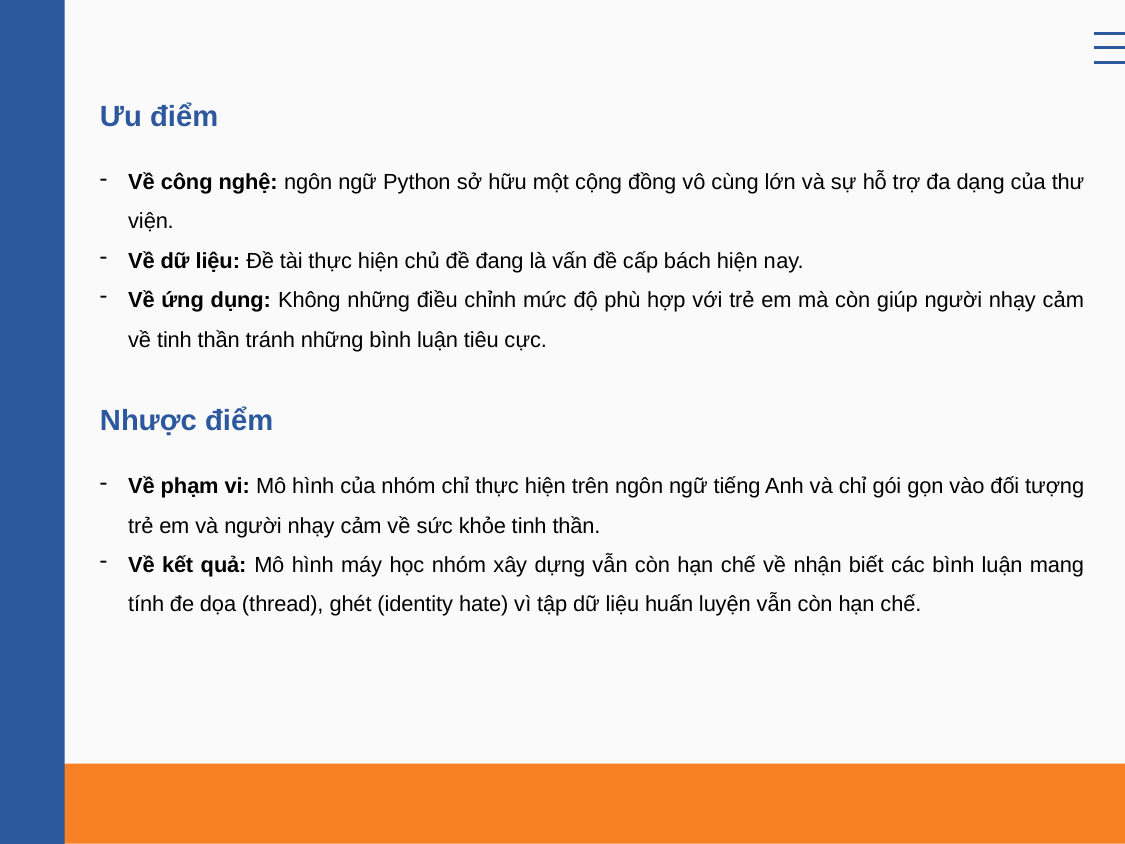

Ưu điểm
Về công nghệ: ngôn ngữ Python sở hữu một cộng đồng vô cùng lớn và sự hỗ trợ đa dạng của thư viện.
Về dữ liệu: Đề tài thực hiện chủ đề đang là vấn đề cấp bách hiện nay.
Về ứng dụng: Không những điều chỉnh mức độ phù hợp với trẻ em mà còn giúp người nhạy cảm về tinh thần tránh những bình luận tiêu cực.
Nhược điểm
Về phạm vi: Mô hình của nhóm chỉ thực hiện trên ngôn ngữ tiếng Anh và chỉ gói gọn vào đối tượng trẻ em và người nhạy cảm về sức khỏe tinh thần.
Về kết quả: Mô hình máy học nhóm xây dựng vẫn còn hạn chế về nhận biết các bình luận mang tính đe dọa (thread), ghét (identity hate) vì tập dữ liệu huấn luyện vẫn còn hạn chế.